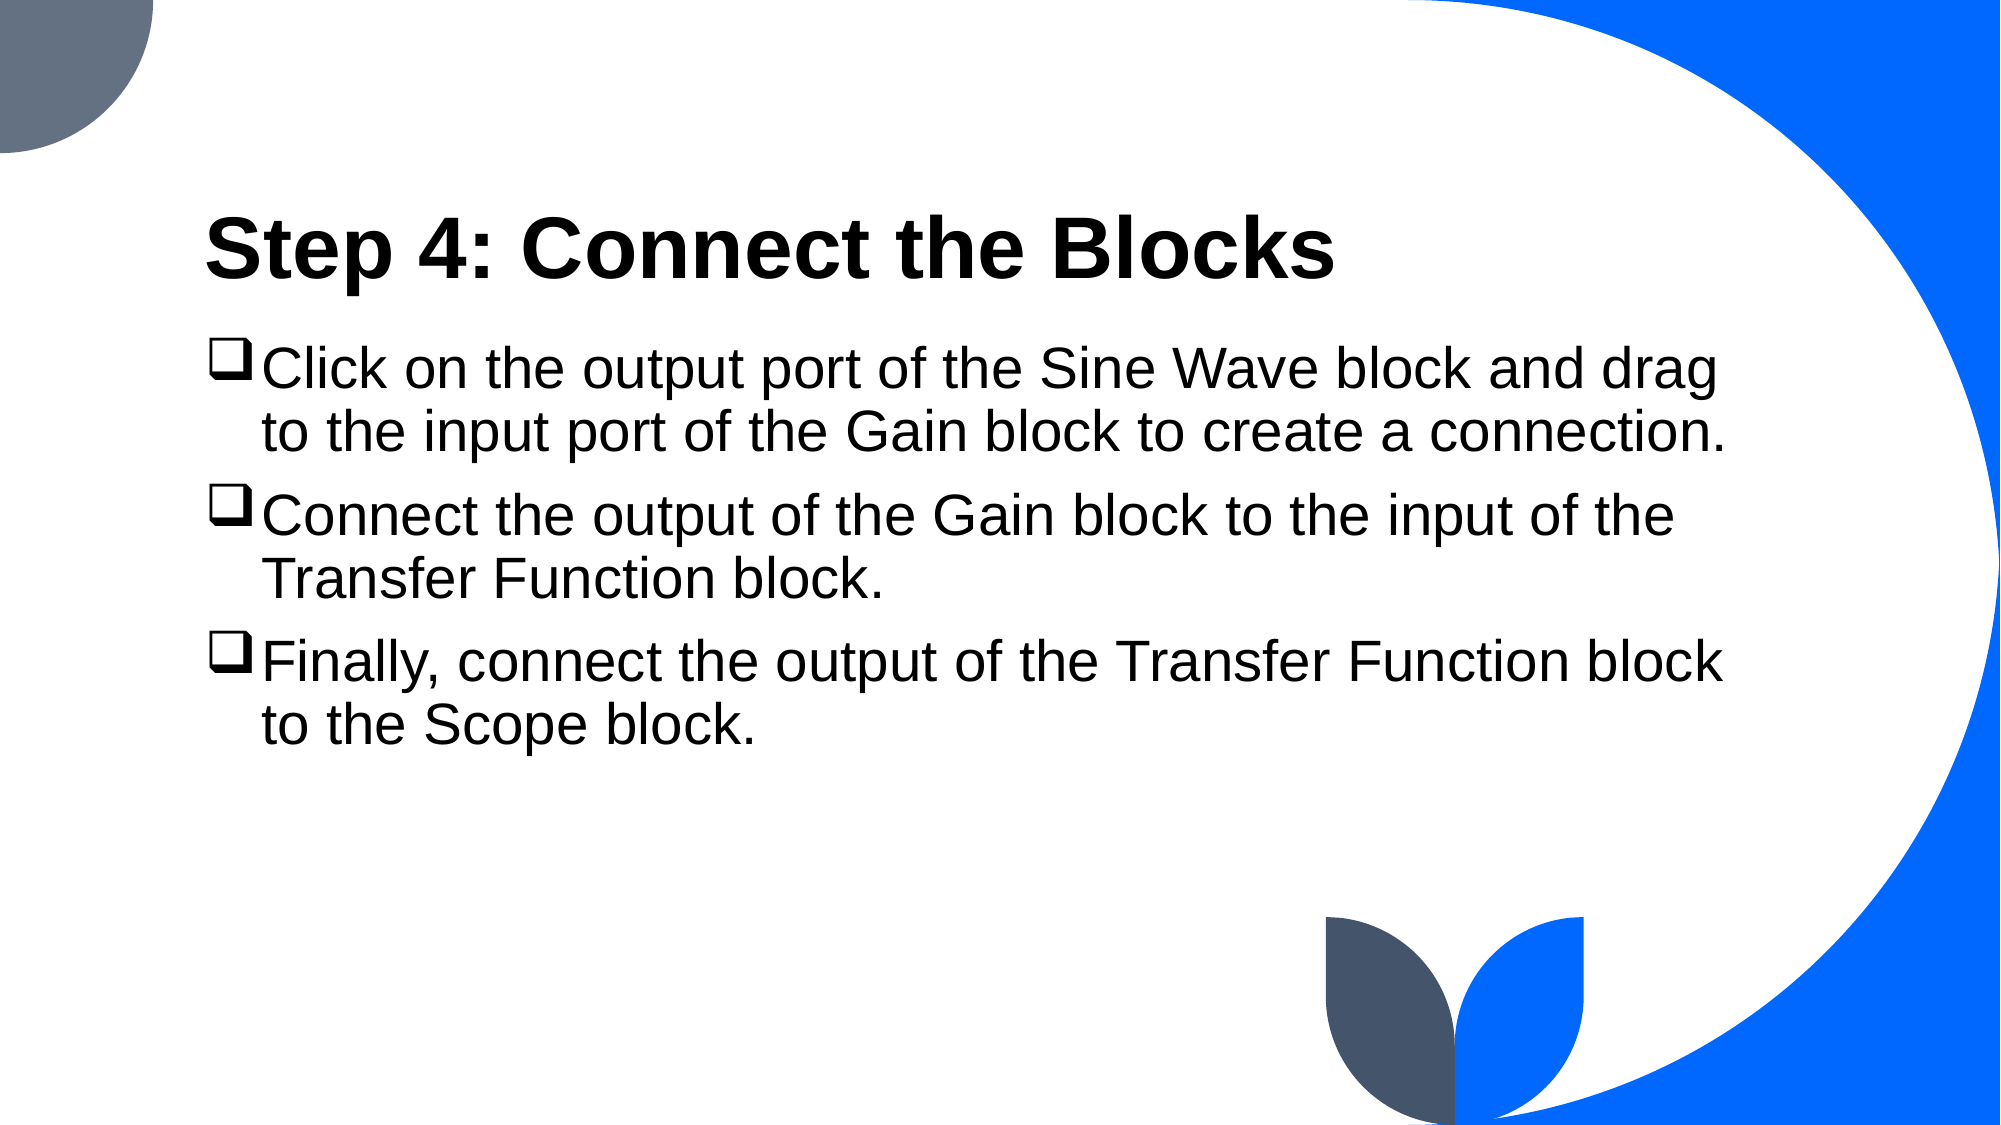

# Step 4: Connect the Blocks
Click on the output port of the Sine Wave block and drag to the input port of the Gain block to create a connection.
Connect the output of the Gain block to the input of the Transfer Function block.
Finally, connect the output of the Transfer Function block to the Scope block.